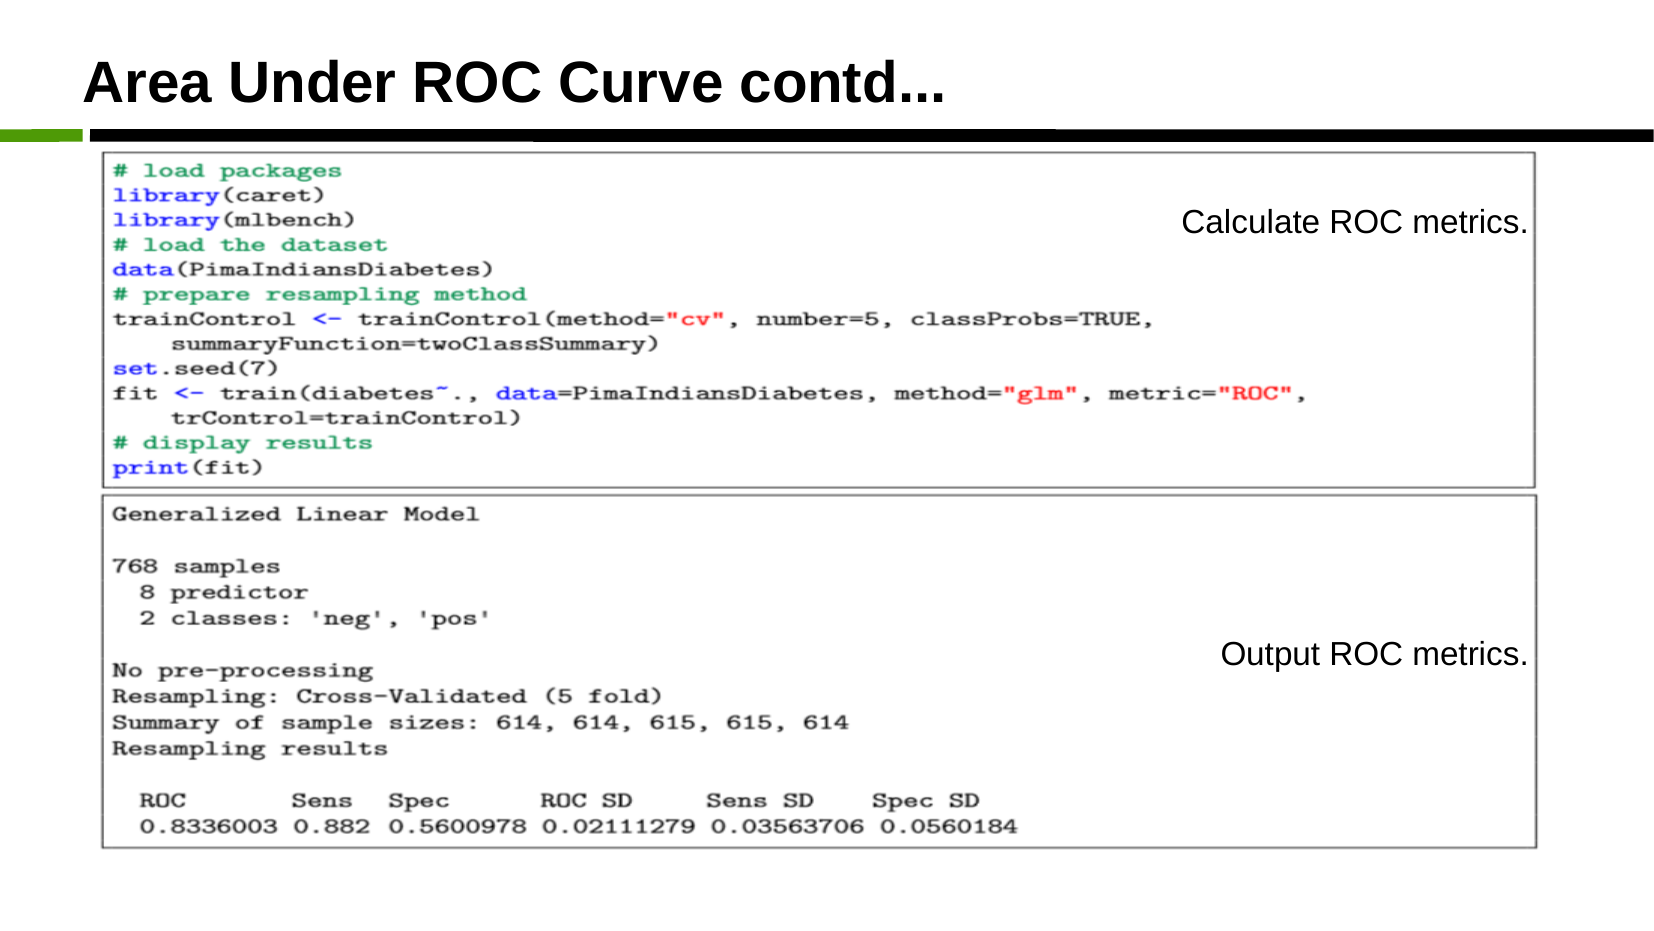

Area Under ROC Curve contd...

 Calculate ROC metrics.
 Output ROC metrics.